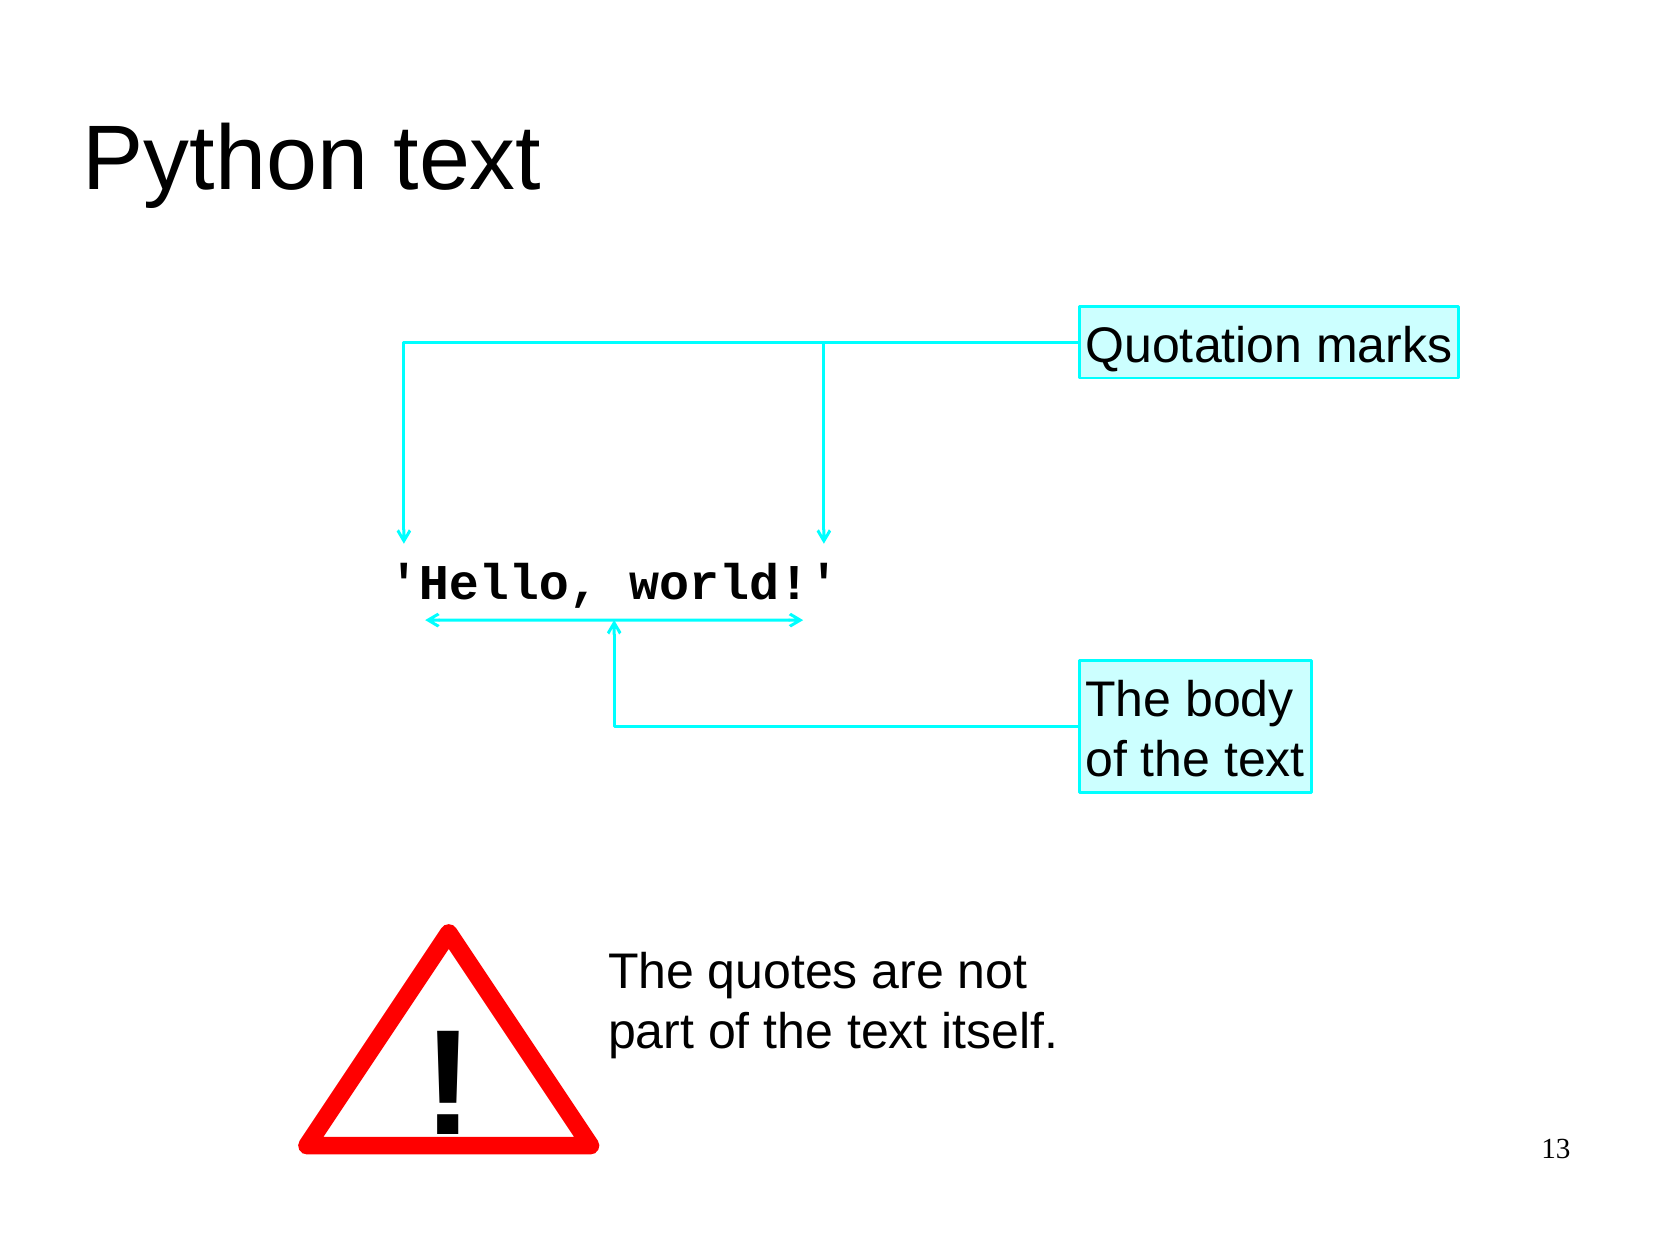

Python text
Quotation marks
'
Hello, world!
'

The body
of the text
!
The quotes are not
part of the text itself.
13